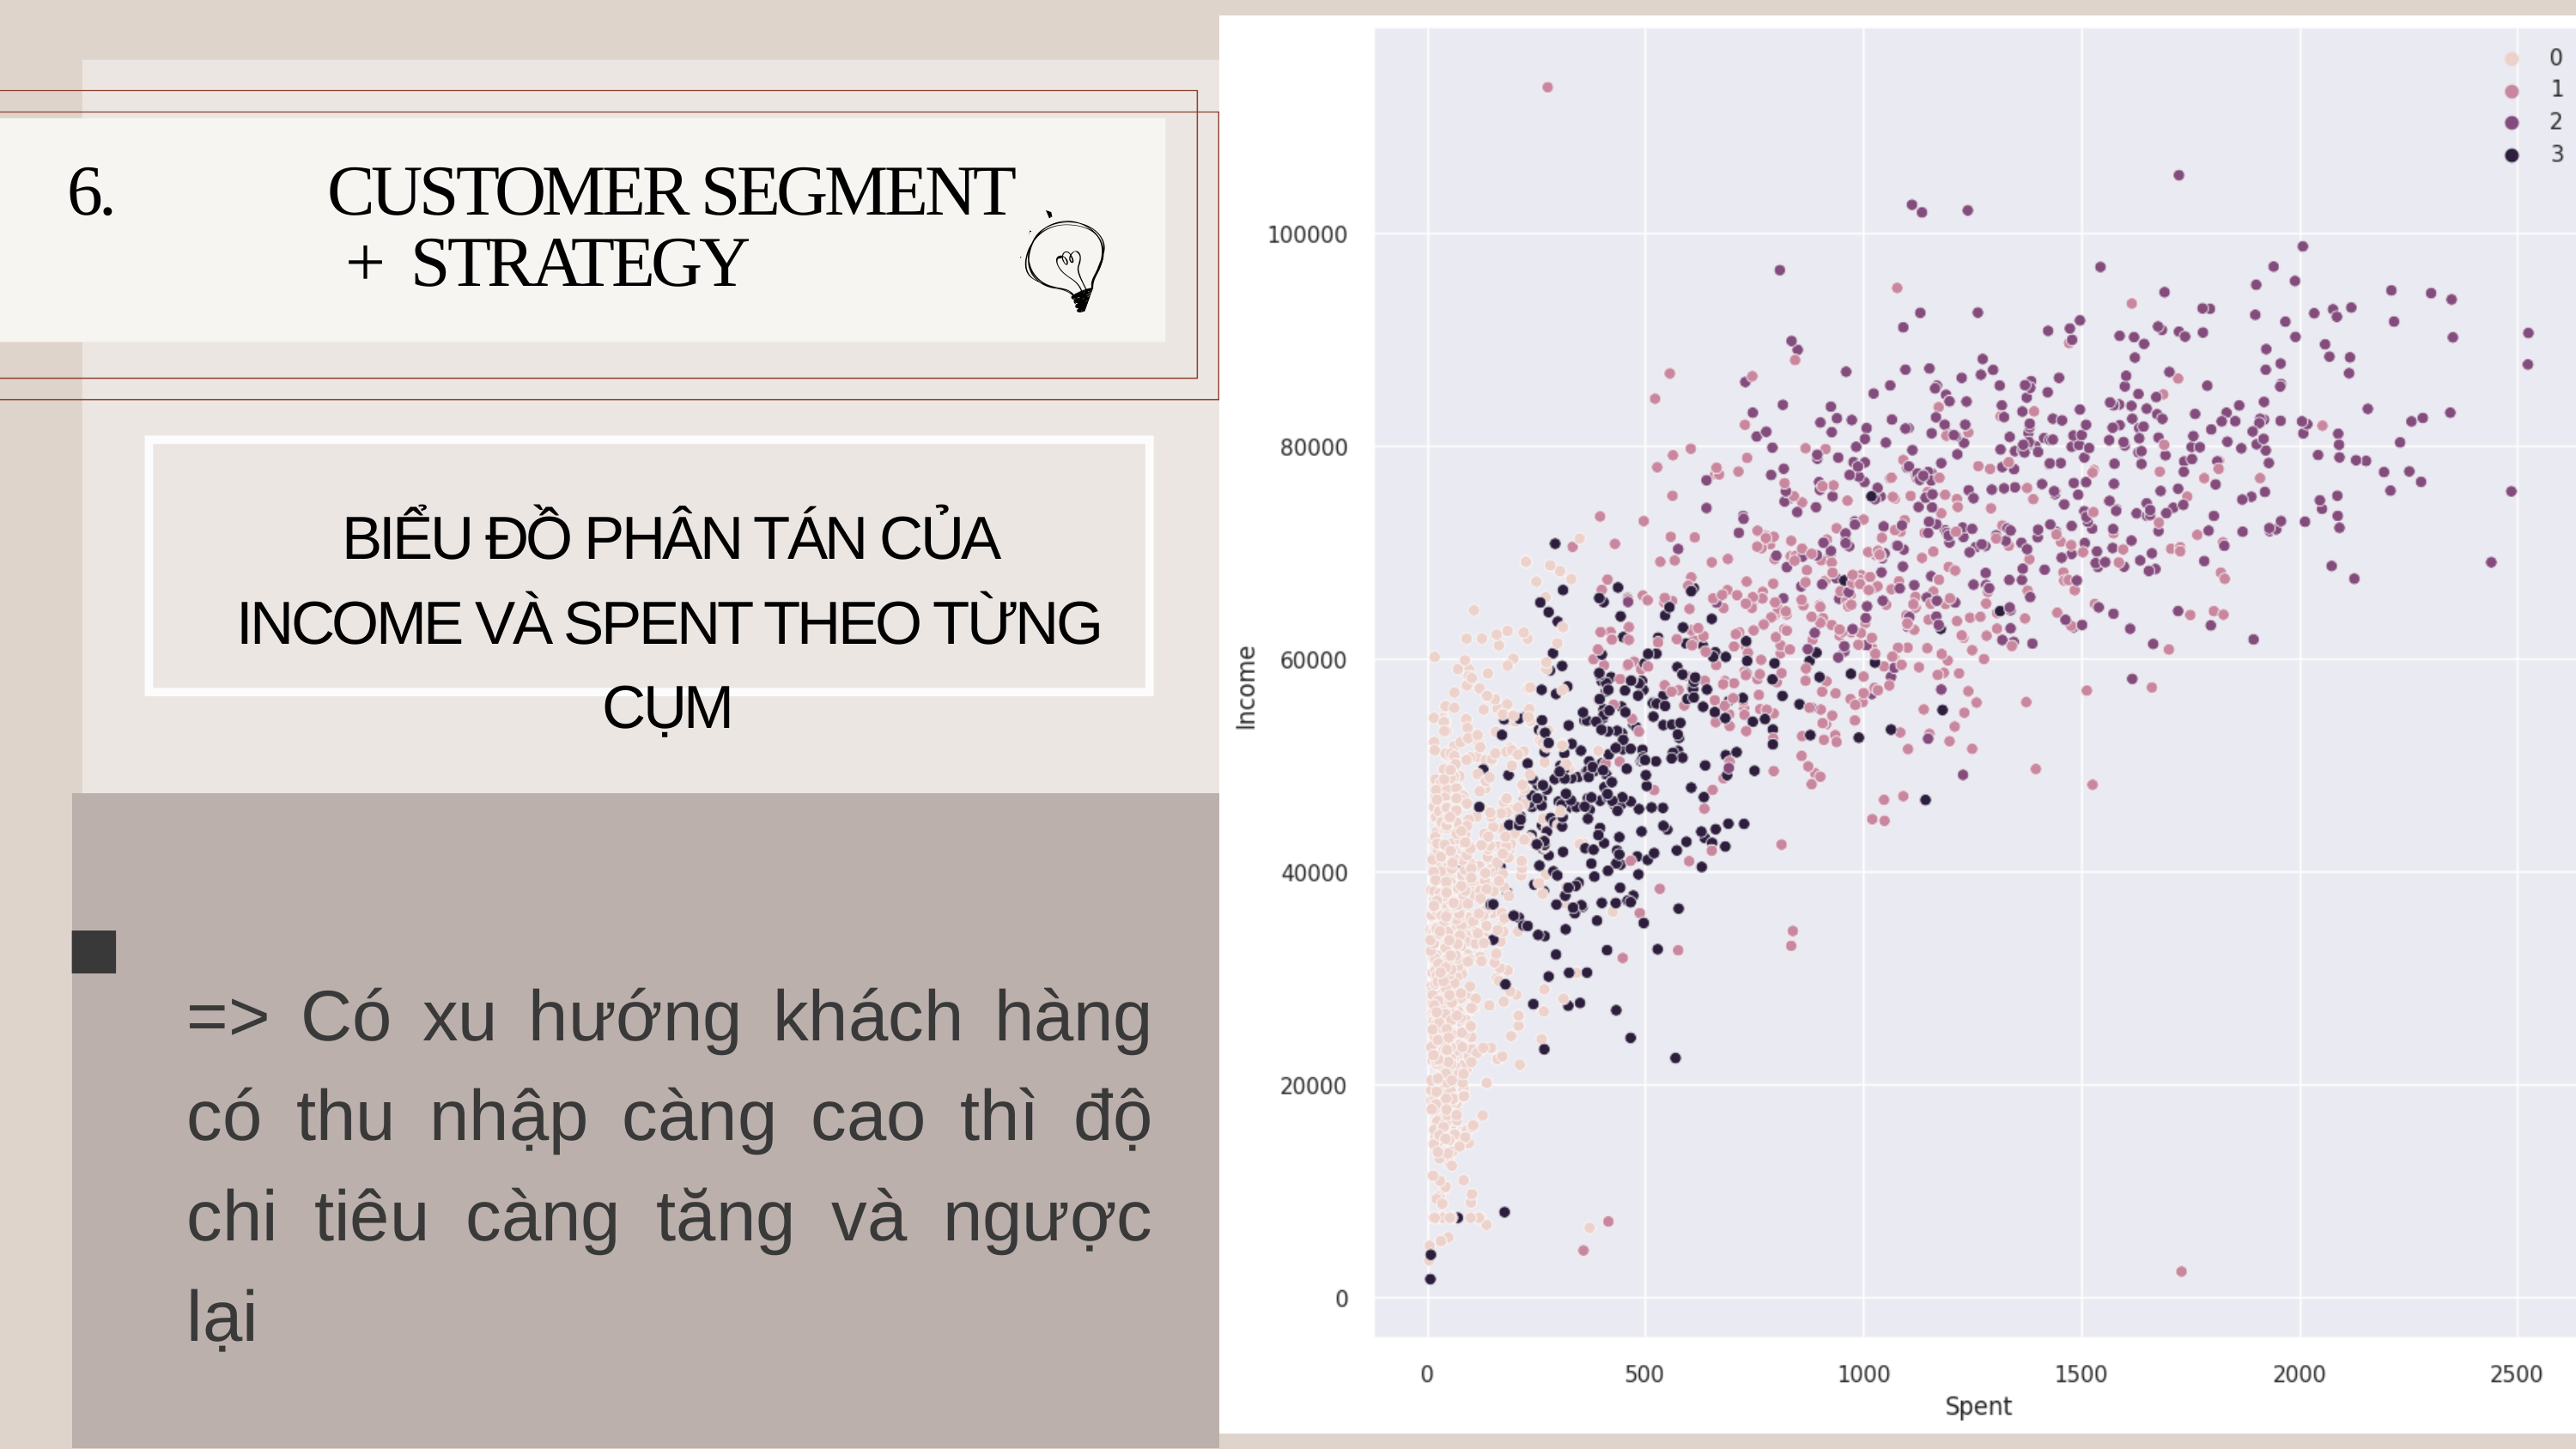

6.               CUSTOMER SEGMENT
+  STRATEGY

BIỂU ĐỒ PHÂN TÁN CỦA INCOME VÀ SPENT THEO TỪNG CỤM

=> Có xu hướng khách hàng có thu nhập càng cao thì độ chi tiêu càng tăng và ngược lại